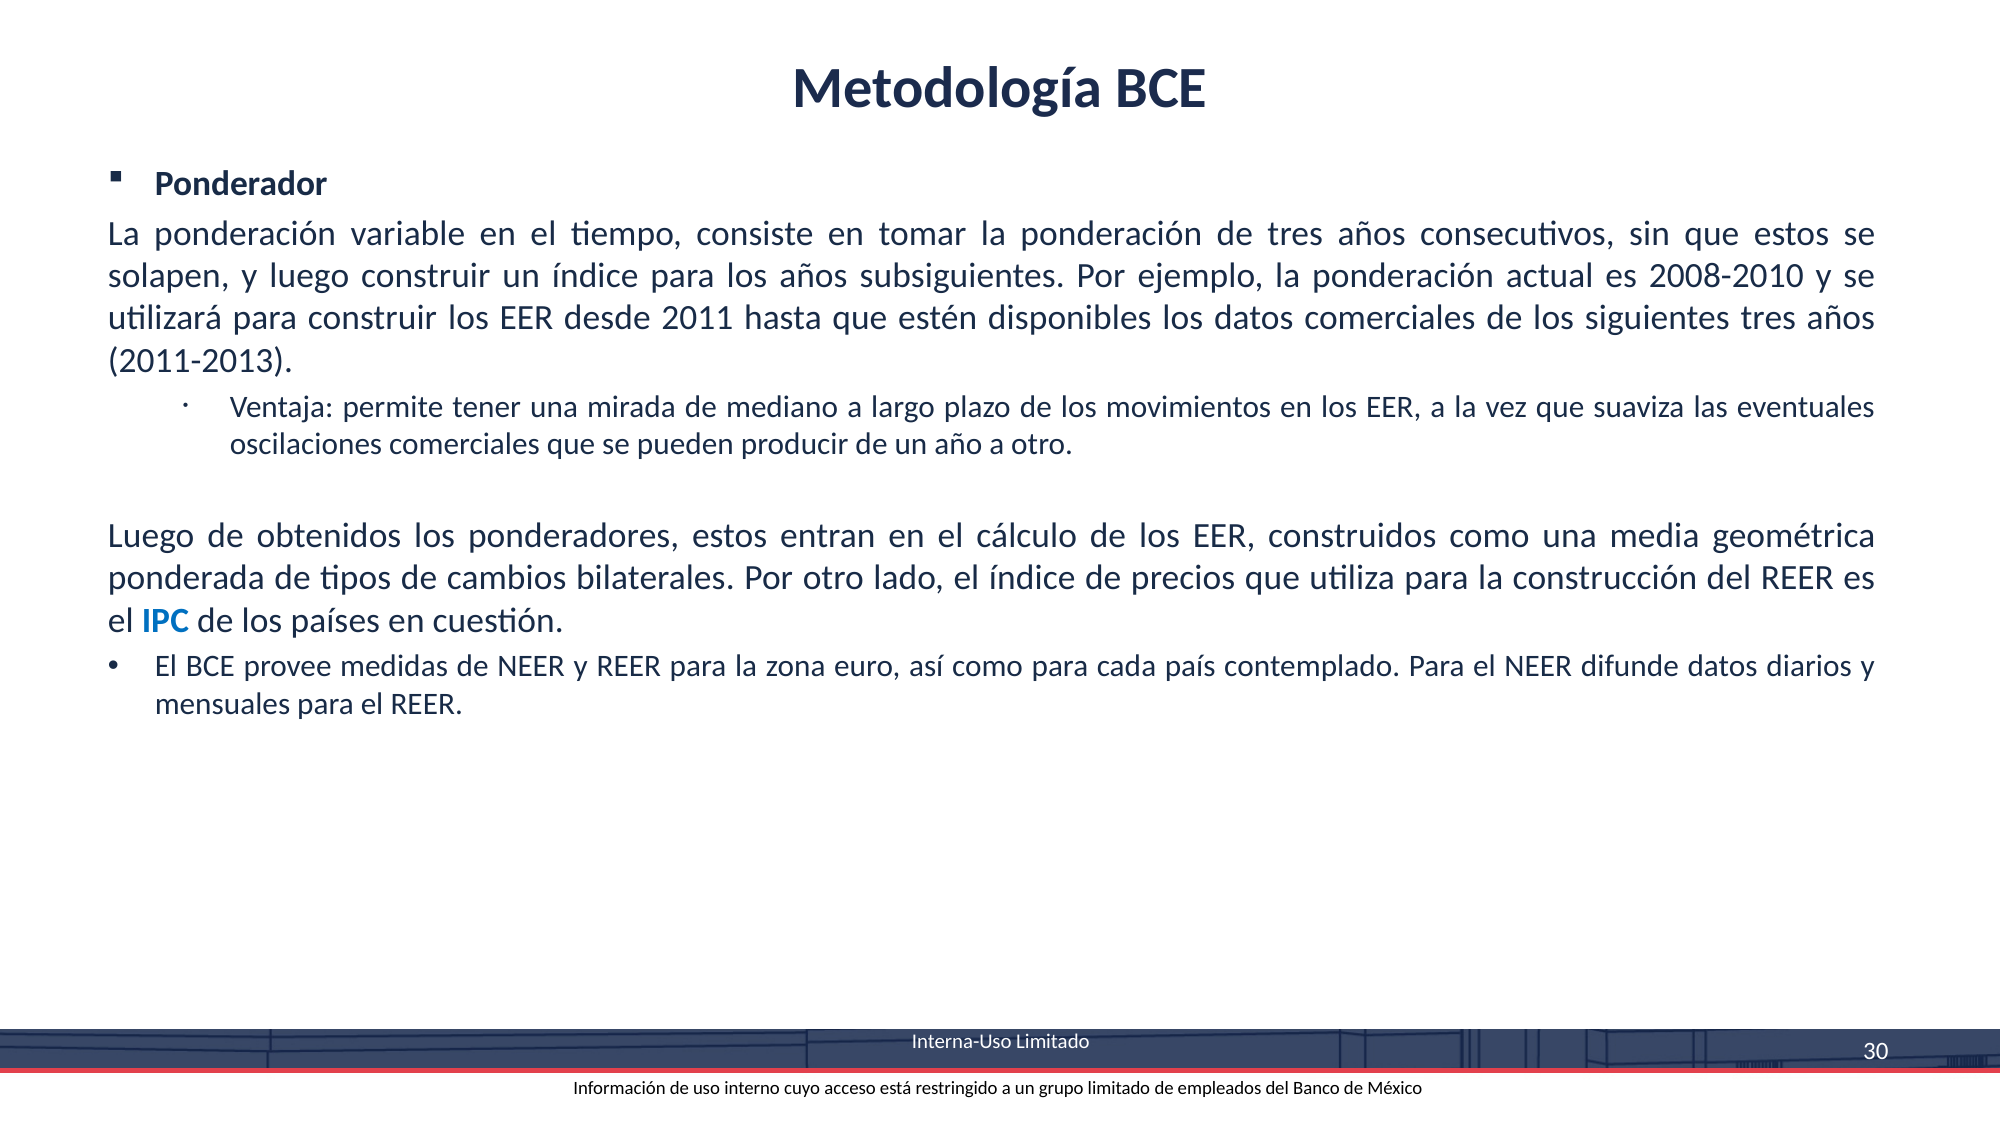

Metodología BCE
Ponderador
La ponderación variable en el tiempo, consiste en tomar la ponderación de tres años consecutivos, sin que estos se solapen, y luego construir un índice para los años subsiguientes. Por ejemplo, la ponderación actual es 2008-2010 y se utilizará para construir los EER desde 2011 hasta que estén disponibles los datos comerciales de los siguientes tres años (2011-2013).
Ventaja: permite tener una mirada de mediano a largo plazo de los movimientos en los EER, a la vez que suaviza las eventuales oscilaciones comerciales que se pueden producir de un año a otro.

Luego de obtenidos los ponderadores, estos entran en el cálculo de los EER, construidos como una media geométrica ponderada de tipos de cambios bilaterales. Por otro lado, el índice de precios que utiliza para la construcción del REER es el IPC de los países en cuestión.
El BCE provee medidas de NEER y REER para la zona euro, así como para cada país contemplado. Para el NEER difunde datos diarios y mensuales para el REER.

 Interna-Uso Limitado

Información de uso interno cuyo acceso está restringido a un grupo limitado de empleados del Banco de México